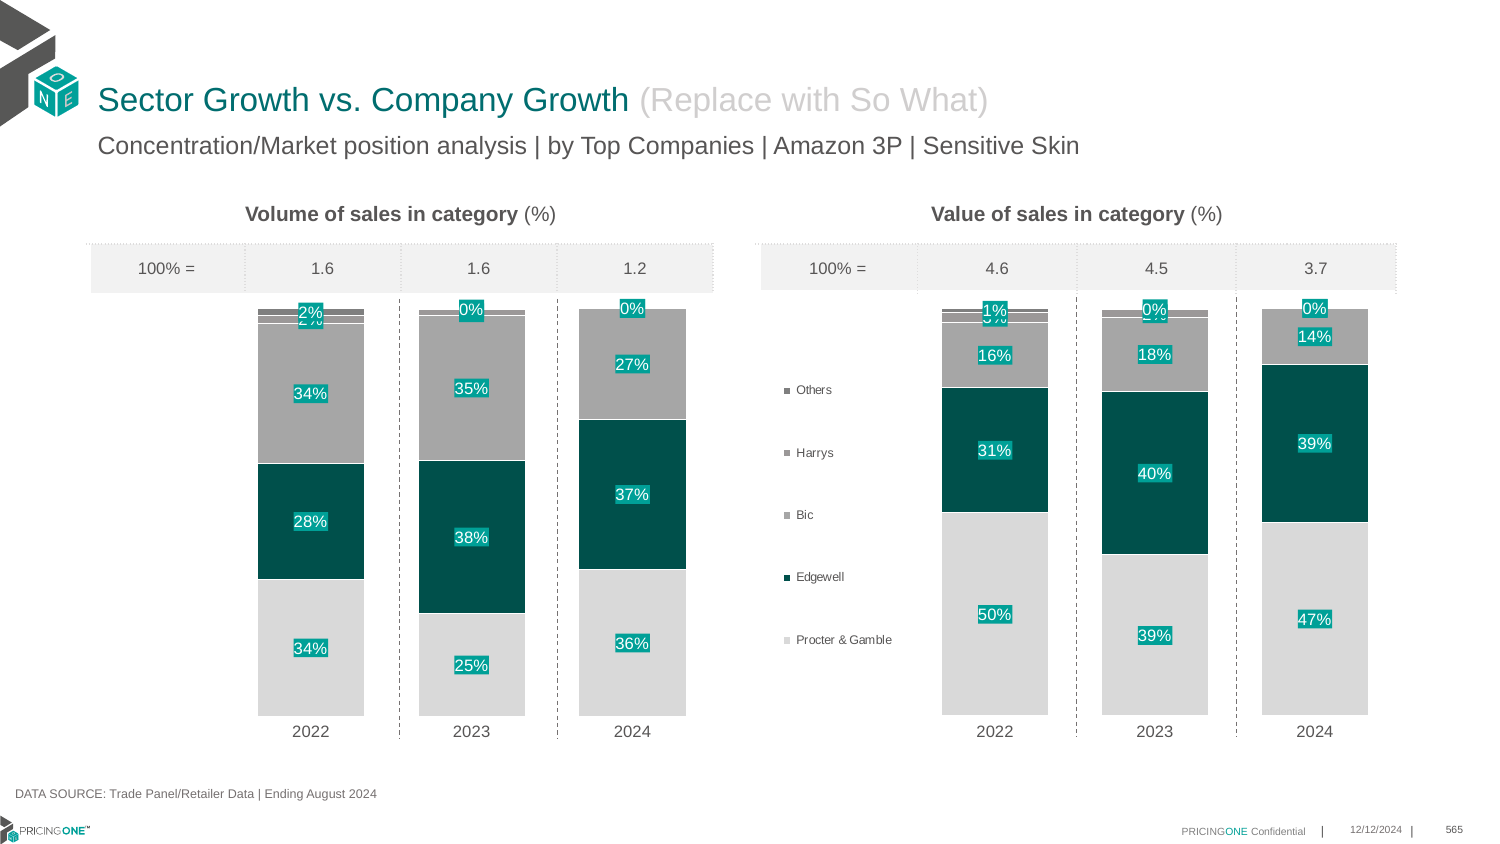

# Sector Growth vs. Company Growth (Replace with So What)
Concentration/Market position analysis | by Top Companies | Amazon 3P | Sensitive Skin
| Volume of sales in category (%) |  |  |  |
| --- | --- | --- | --- |
| 100% = | 1.6 | 1.6 | 1.2 |
| Value of sales in category (%) |  |  |  |
| --- | --- | --- | --- |
| 100% = | 4.6 | 4.5 | 3.7 |

### Chart

| Category | Procter & Gamble | Edgewell | Bic | Harrys | Others |
|---|---|---|---|---|---|
| 2022 | 0.3366712404207854 | 0.28231015031160644 | 0.343070140230679 | 0.019435654746903383 | 0.018512814290025794 |
| 2023 | 0.2520636218689584 | 0.3750128160971408 | 0.3549662913622268 | 0.013812529507720663 | 0.004144741163953337 |
| 2024 | 0.3599508184148917 | 0.3677865565386192 | 0.2704682063812365 | 0.0017944186652526822 | 0.0 |

### Chart

| Category | Procter & Gamble | Edgewell | Bic | Harrys | Others |
|---|---|---|---|---|---|
| 2022 | 0.49803803588884615 | 0.30652576352839134 | 0.15994593475395263 | 0.02557866845309947 | 0.009911597375710388 |
| 2023 | 0.3946564221307546 | 0.4014808349995206 | 0.1799544358461686 | 0.02069120430710879 | 0.0032171027164474876 |
| 2024 | 0.47484214481287773 | 0.38683832106100935 | 0.13643628725254267 | 0.0018832468735702512 | 0.0 |
DATA SOURCE: Trade Panel/Retailer Data | Ending August 2024

12/12/2024
565